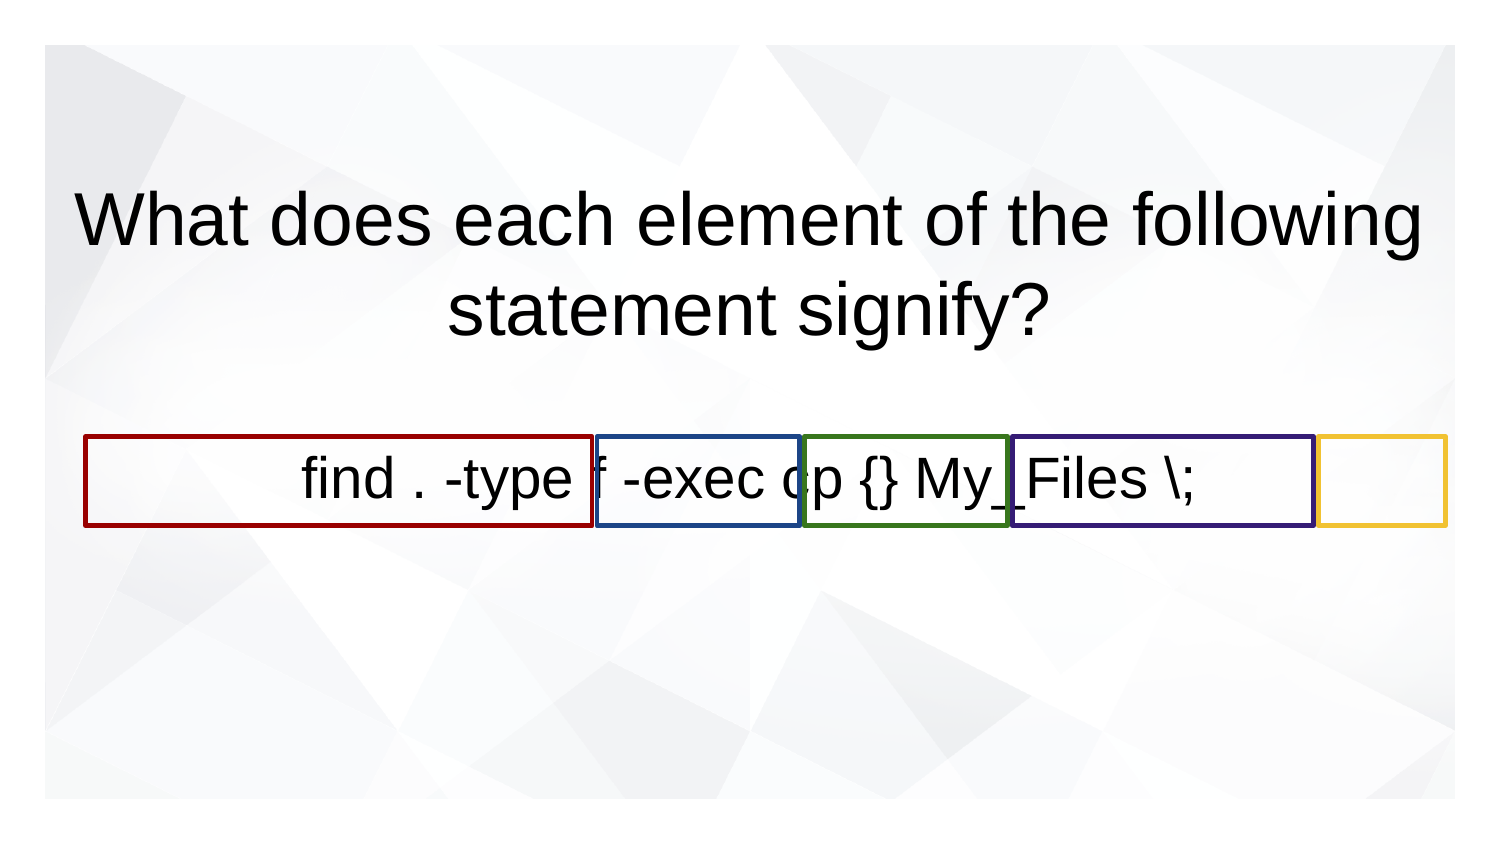

# What does each element of the following statement signify?

find . -type f -exec cp {} My_Files \;